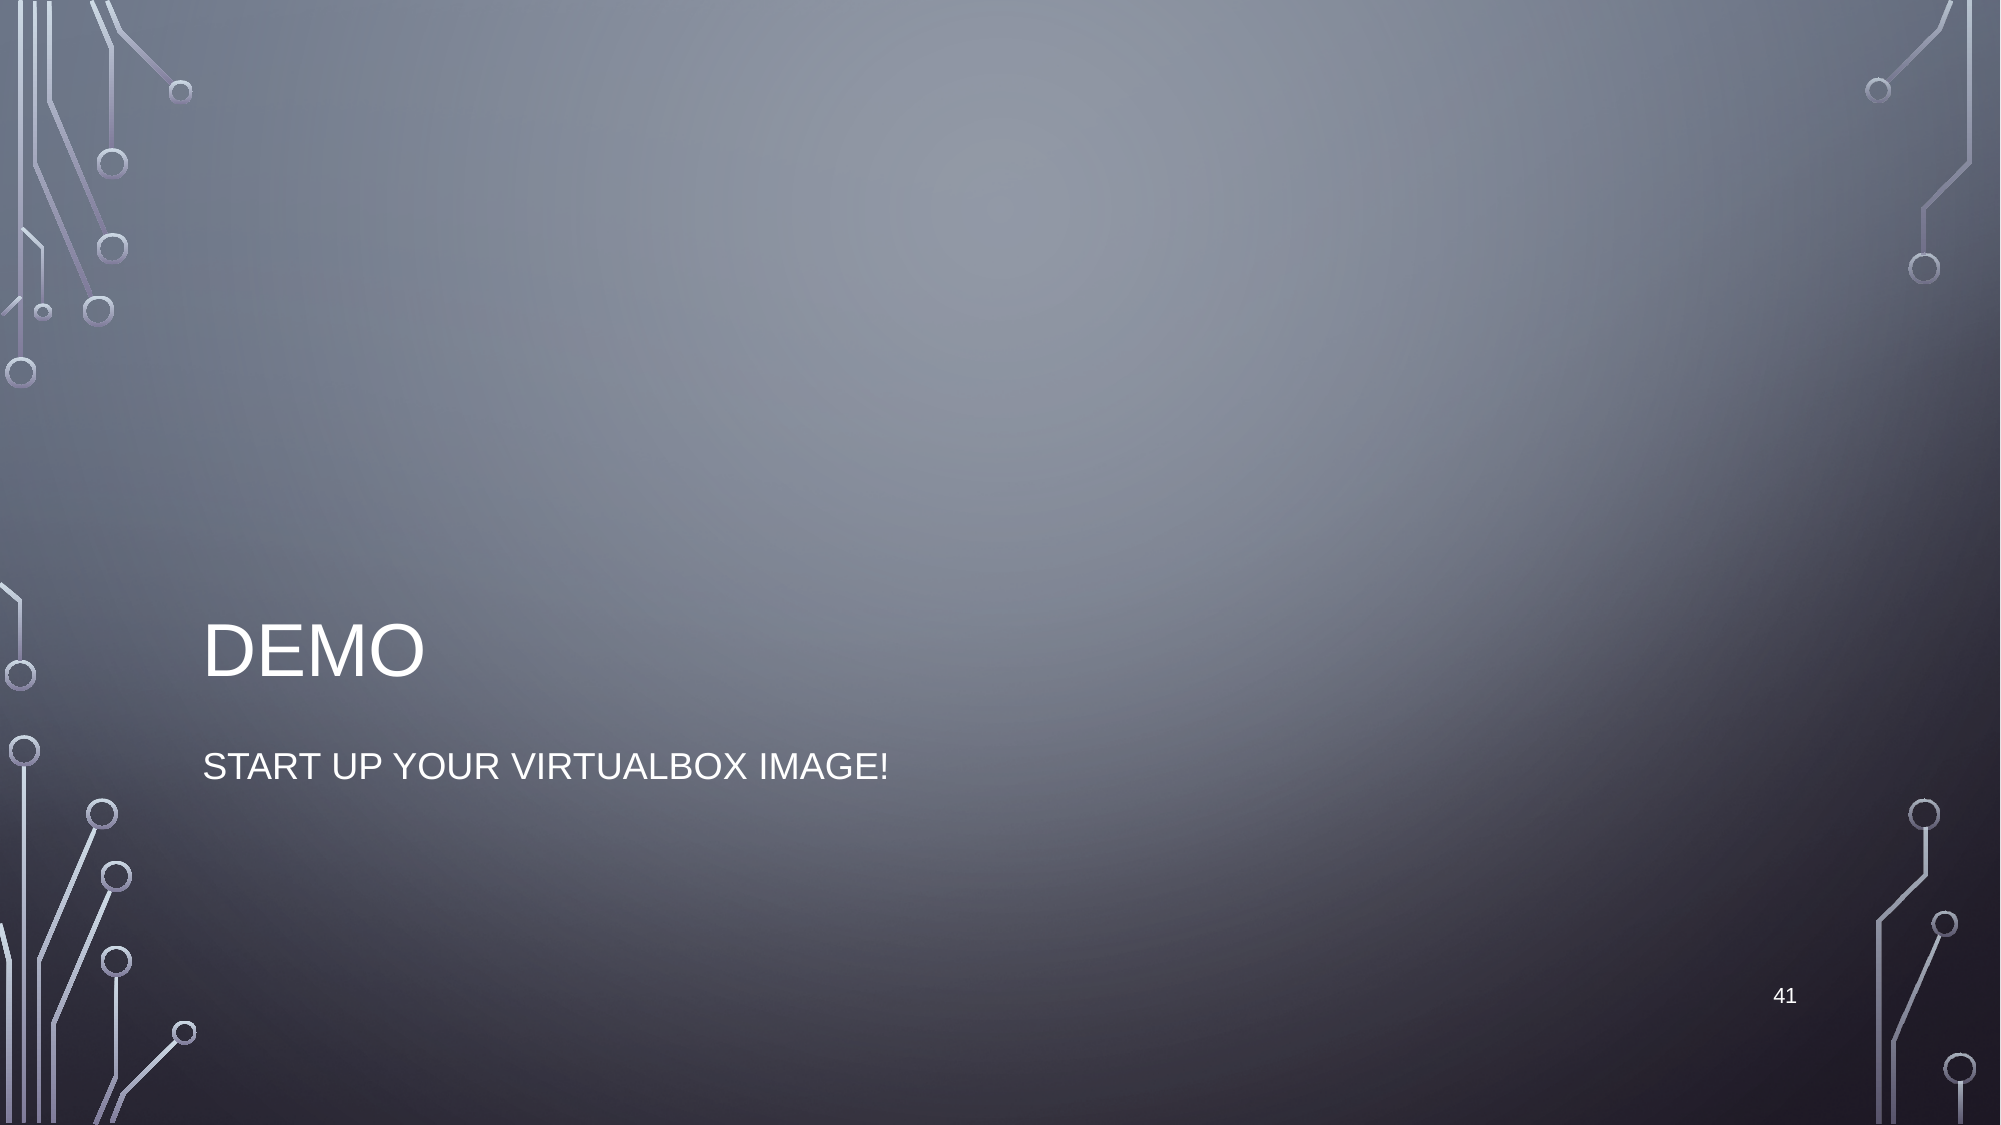

# Demo
Start up Your VirtualBox Image!
41